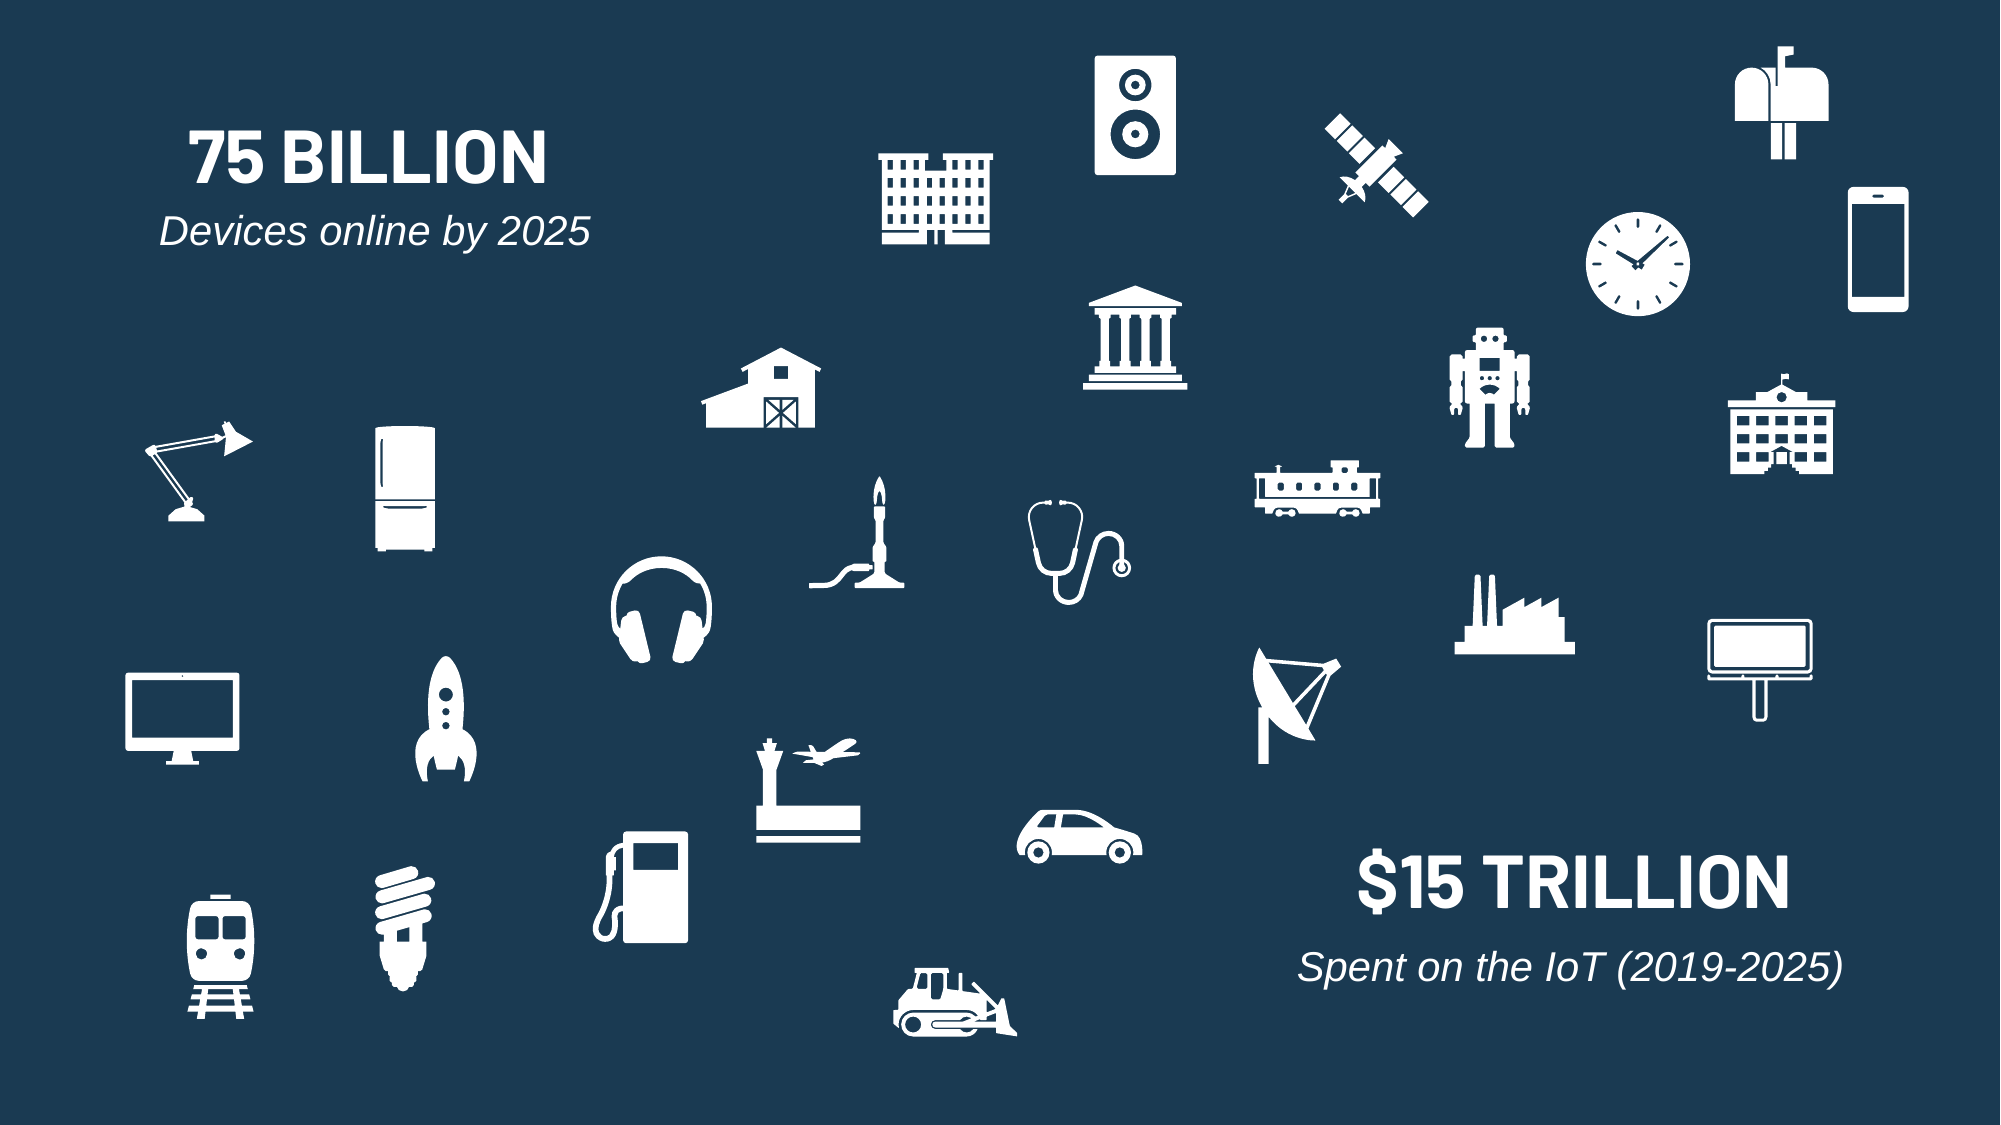

75 BILLION

Devices online by 2025

$15 TRILLION

Spent on the IoT (2019-2025)